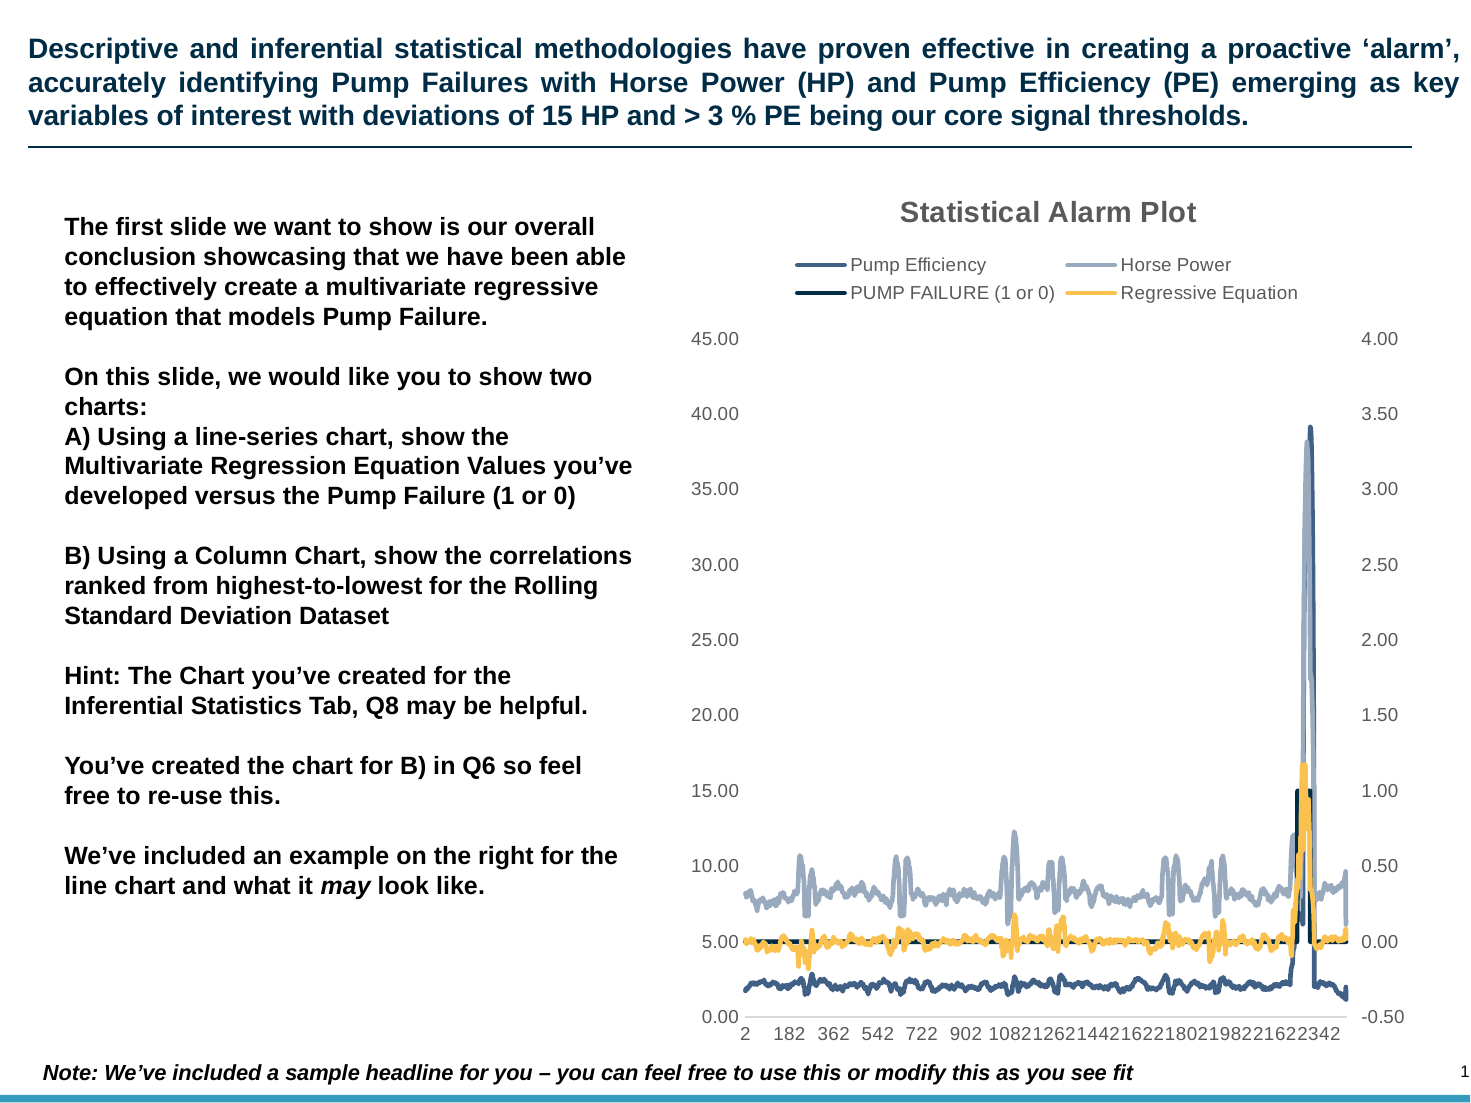

# Descriptive and inferential statistical methodologies have proven effective in creating a proactive ‘alarm’, accurately identifying Pump Failures with Horse Power (HP) and Pump Efficiency (PE) emerging as key variables of interest with deviations of 15 HP and > 3 % PE being our core signal thresholds.

### Chart: Statistical Alarm Plot

| Category | Pump Efficiency | Horse Power | PUMP FAILURE (1 or 0) | Regressive Equation |
|---|---|---|---|---|
The first slide we want to show is our overall conclusion showcasing that we have been able to effectively create a multivariate regressive equation that models Pump Failure.
On this slide, we would like you to show two charts:
A) Using a line-series chart, show the Multivariate Regression Equation Values you’ve developed versus the Pump Failure (1 or 0)

B) Using a Column Chart, show the correlations ranked from highest-to-lowest for the Rolling Standard Deviation Dataset

Hint: The Chart you’ve created for the Inferential Statistics Tab, Q8 may be helpful.

You’ve created the chart for B) in Q6 so feel free to re-use this.

We’ve included an example on the right for the line chart and what it may look like.

Note: We’ve included a sample headline for you – you can feel free to use this or modify this as you see fit